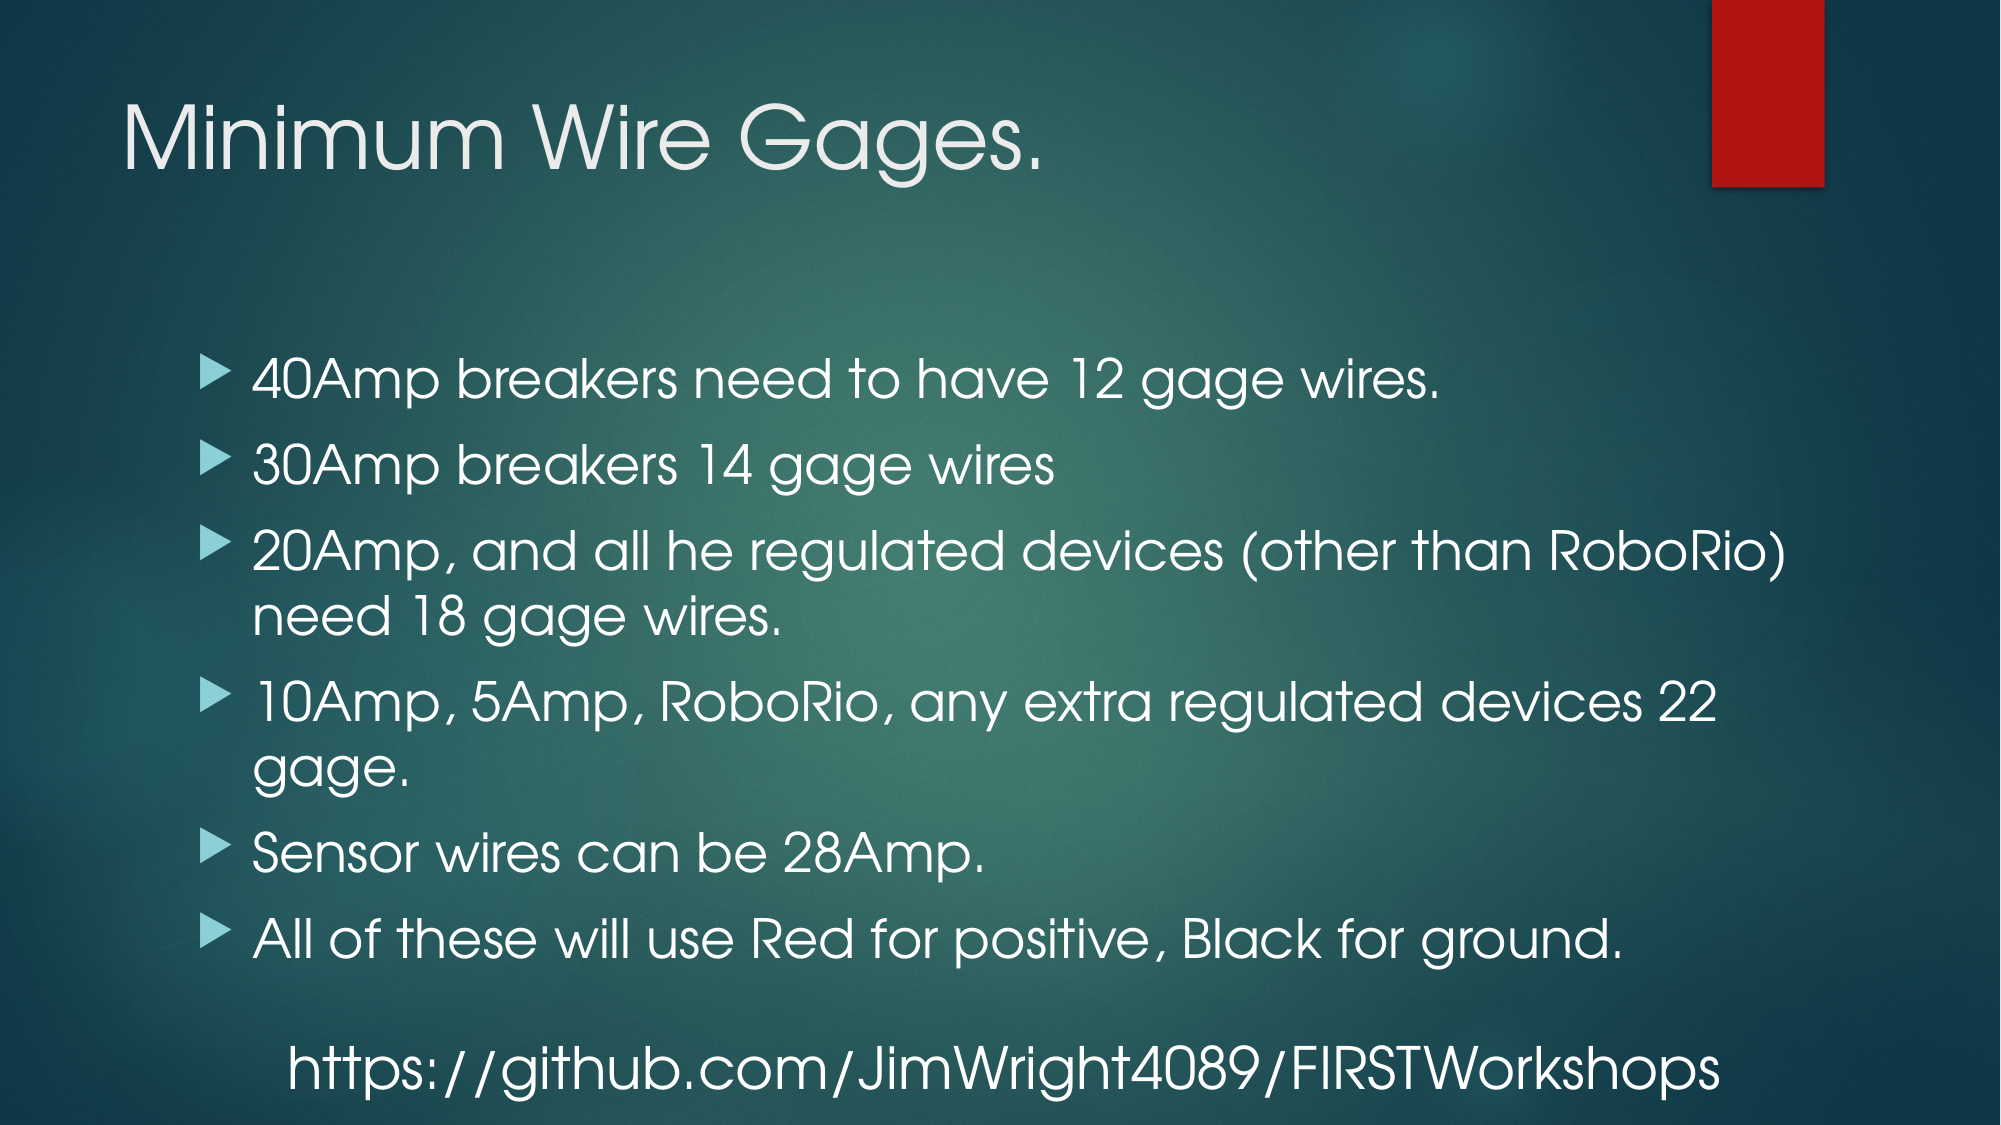

# Minimum Wire Gages.
40Amp breakers need to have 12 gage wires.
30Amp breakers 14 gage wires
20Amp, and all he regulated devices (other than RoboRio) need 18 gage wires.
10Amp, 5Amp, RoboRio, any extra regulated devices 22 gage.
Sensor wires can be 28Amp.
All of these will use Red for positive, Black for ground.

https://github.com/JimWright4089/FIRSTWorkshops